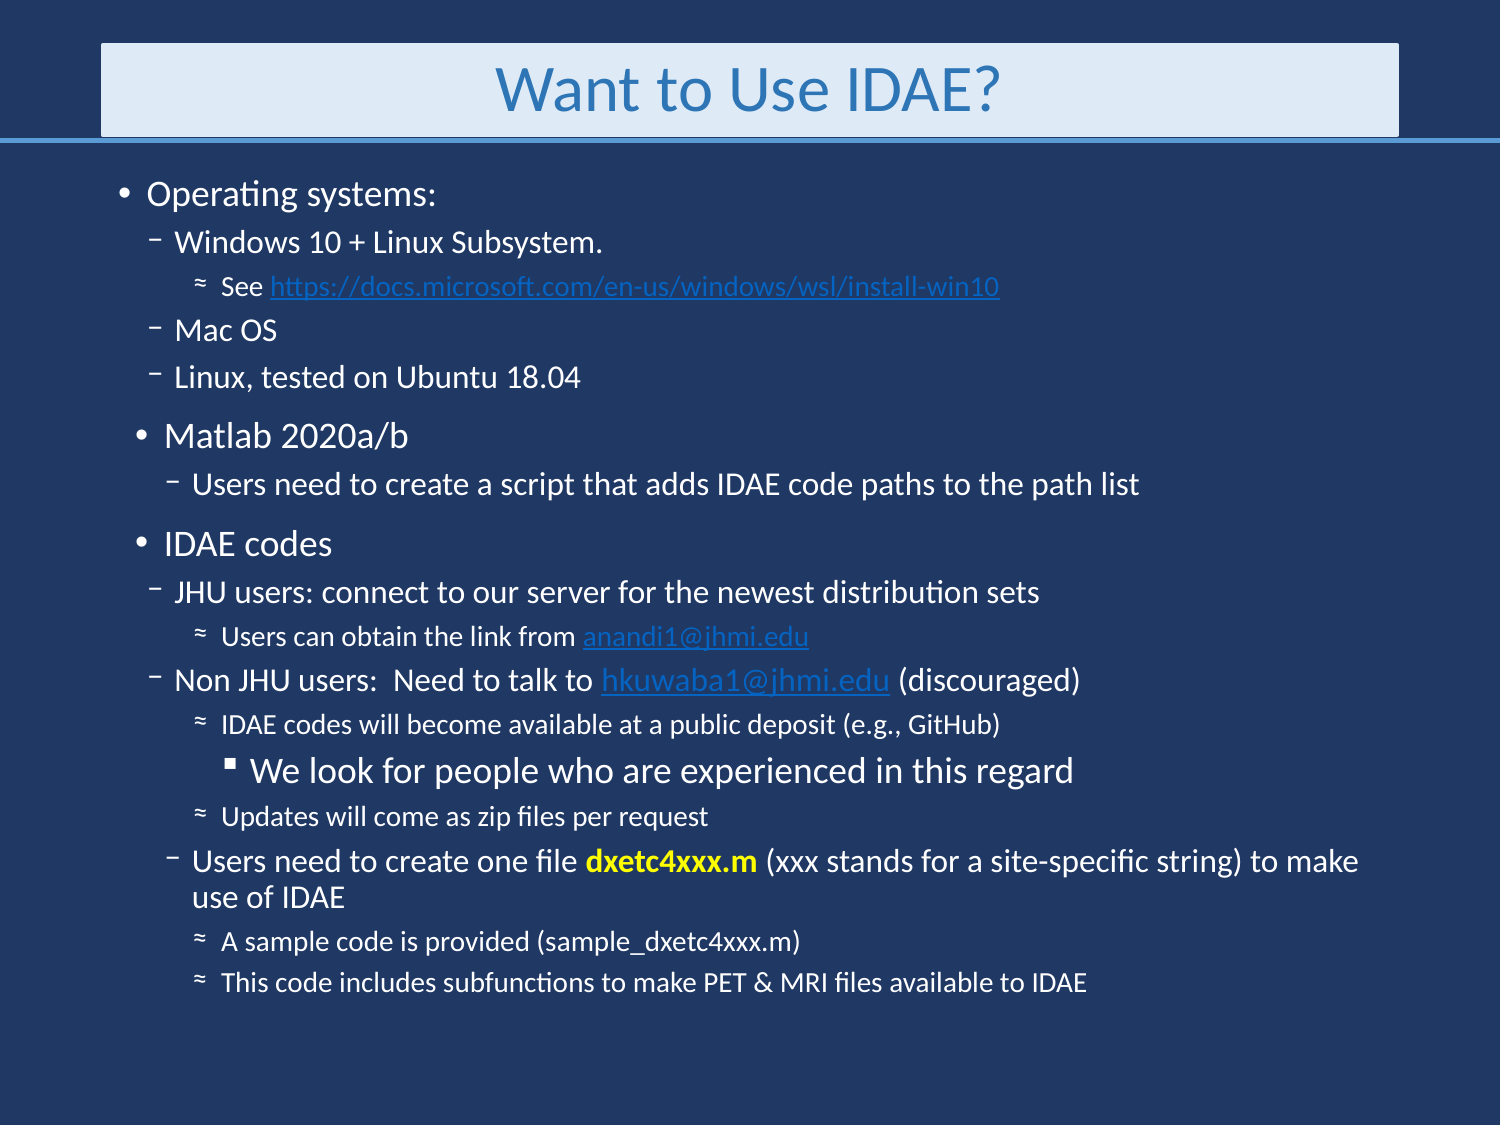

# Want to Use IDAE?
Operating systems:
Windows 10 + Linux Subsystem.
See https://docs.microsoft.com/en-us/windows/wsl/install-win10
Mac OS
Linux, tested on Ubuntu 18.04
Matlab 2020a/b
Users need to create a script that adds IDAE code paths to the path list
IDAE codes
JHU users: connect to our server for the newest distribution sets
Users can obtain the link from anandi1@jhmi.edu
Non JHU users:  Need to talk to hkuwaba1@jhmi.edu (discouraged)
IDAE codes will become available at a public deposit (e.g., GitHub)
We look for people who are experienced in this regard
Updates will come as zip files per request
Users need to create one file dxetc4xxx.m (xxx stands for a site-specific string) to make use of IDAE
A sample code is provided (sample_dxetc4xxx.m)
This code includes subfunctions to make PET & MRI files available to IDAE